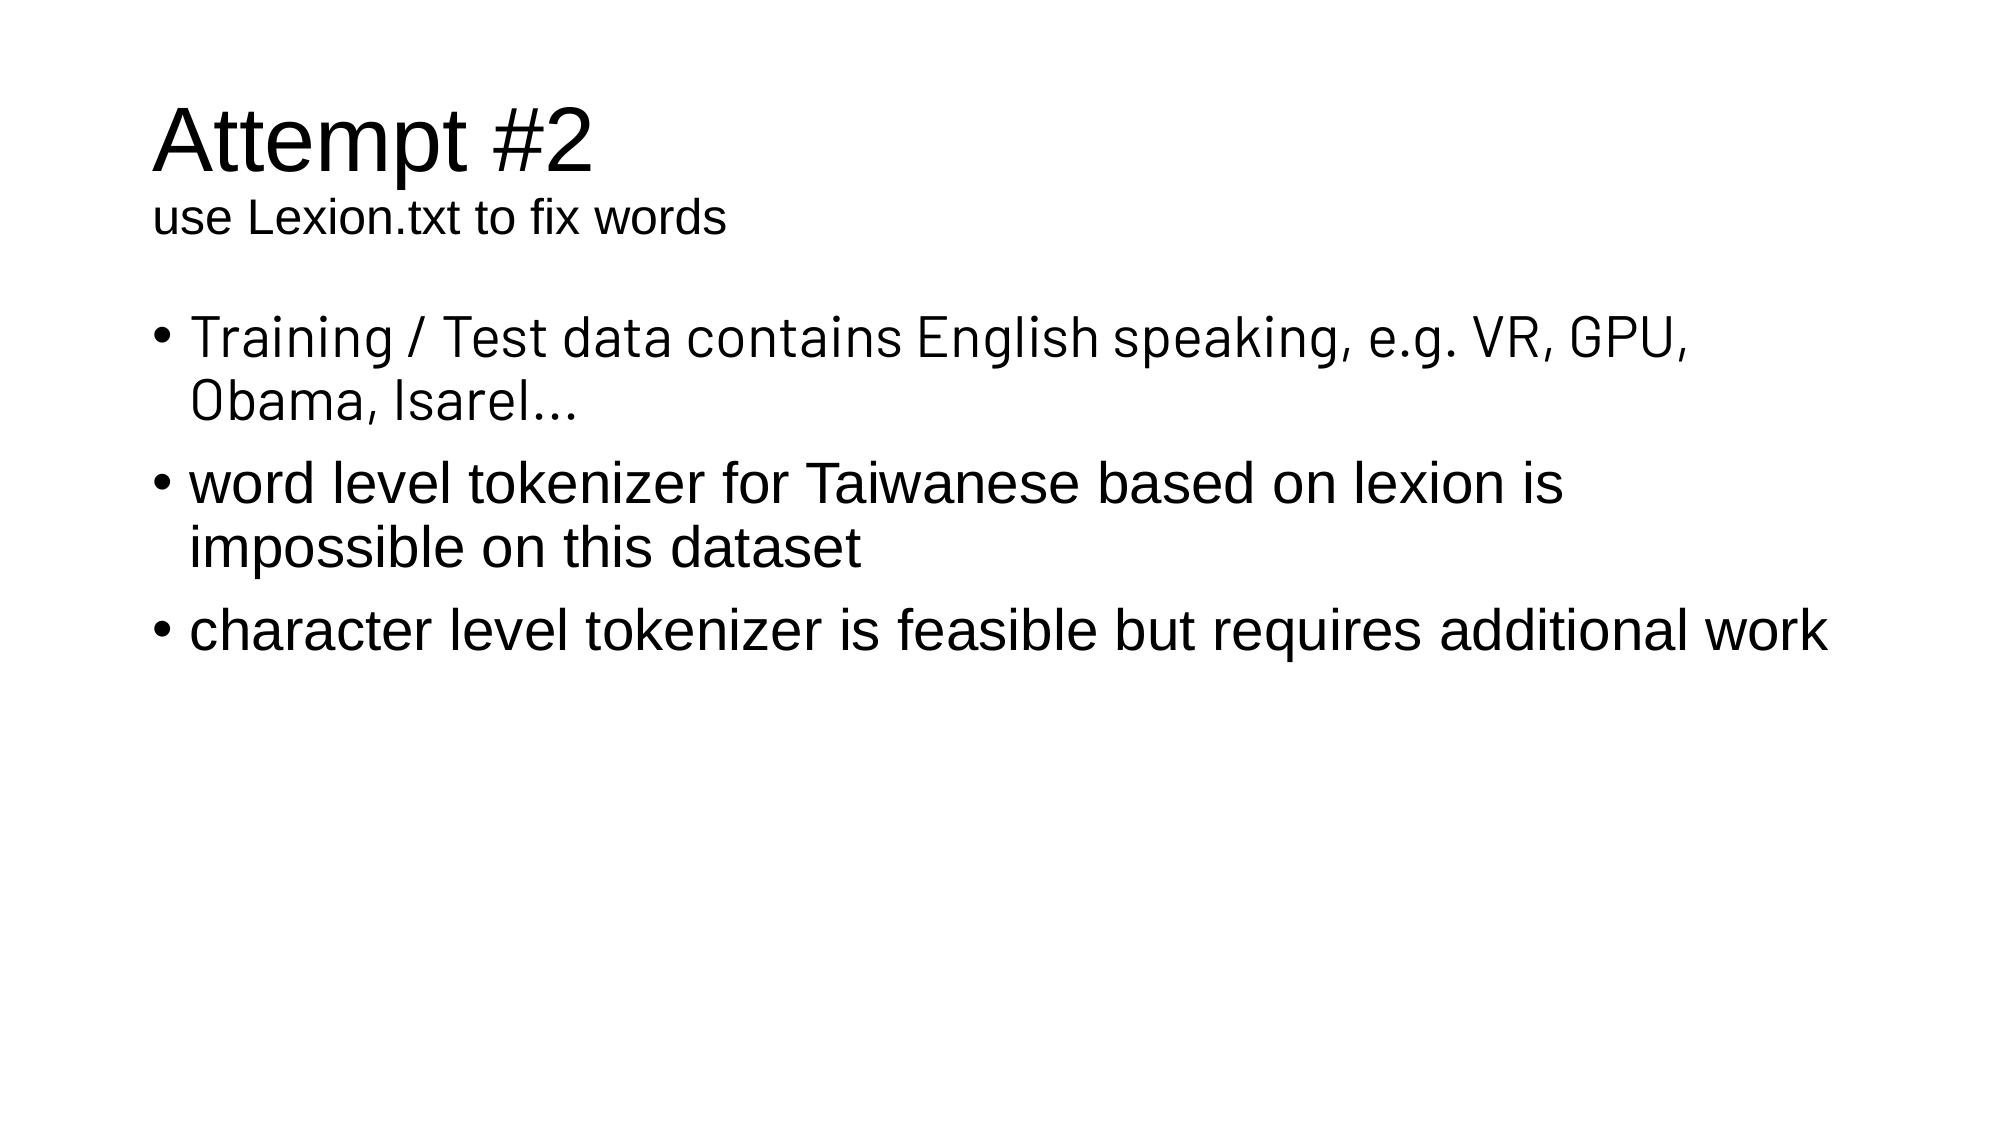

# Attempt #2 use Lexion.txt to fix words
Training / Test data contains English speaking, e.g. VR, GPU, Obama, Isarel...
word level tokenizer for Taiwanese based on lexion is impossible on this dataset
character level tokenizer is feasible but requires additional work